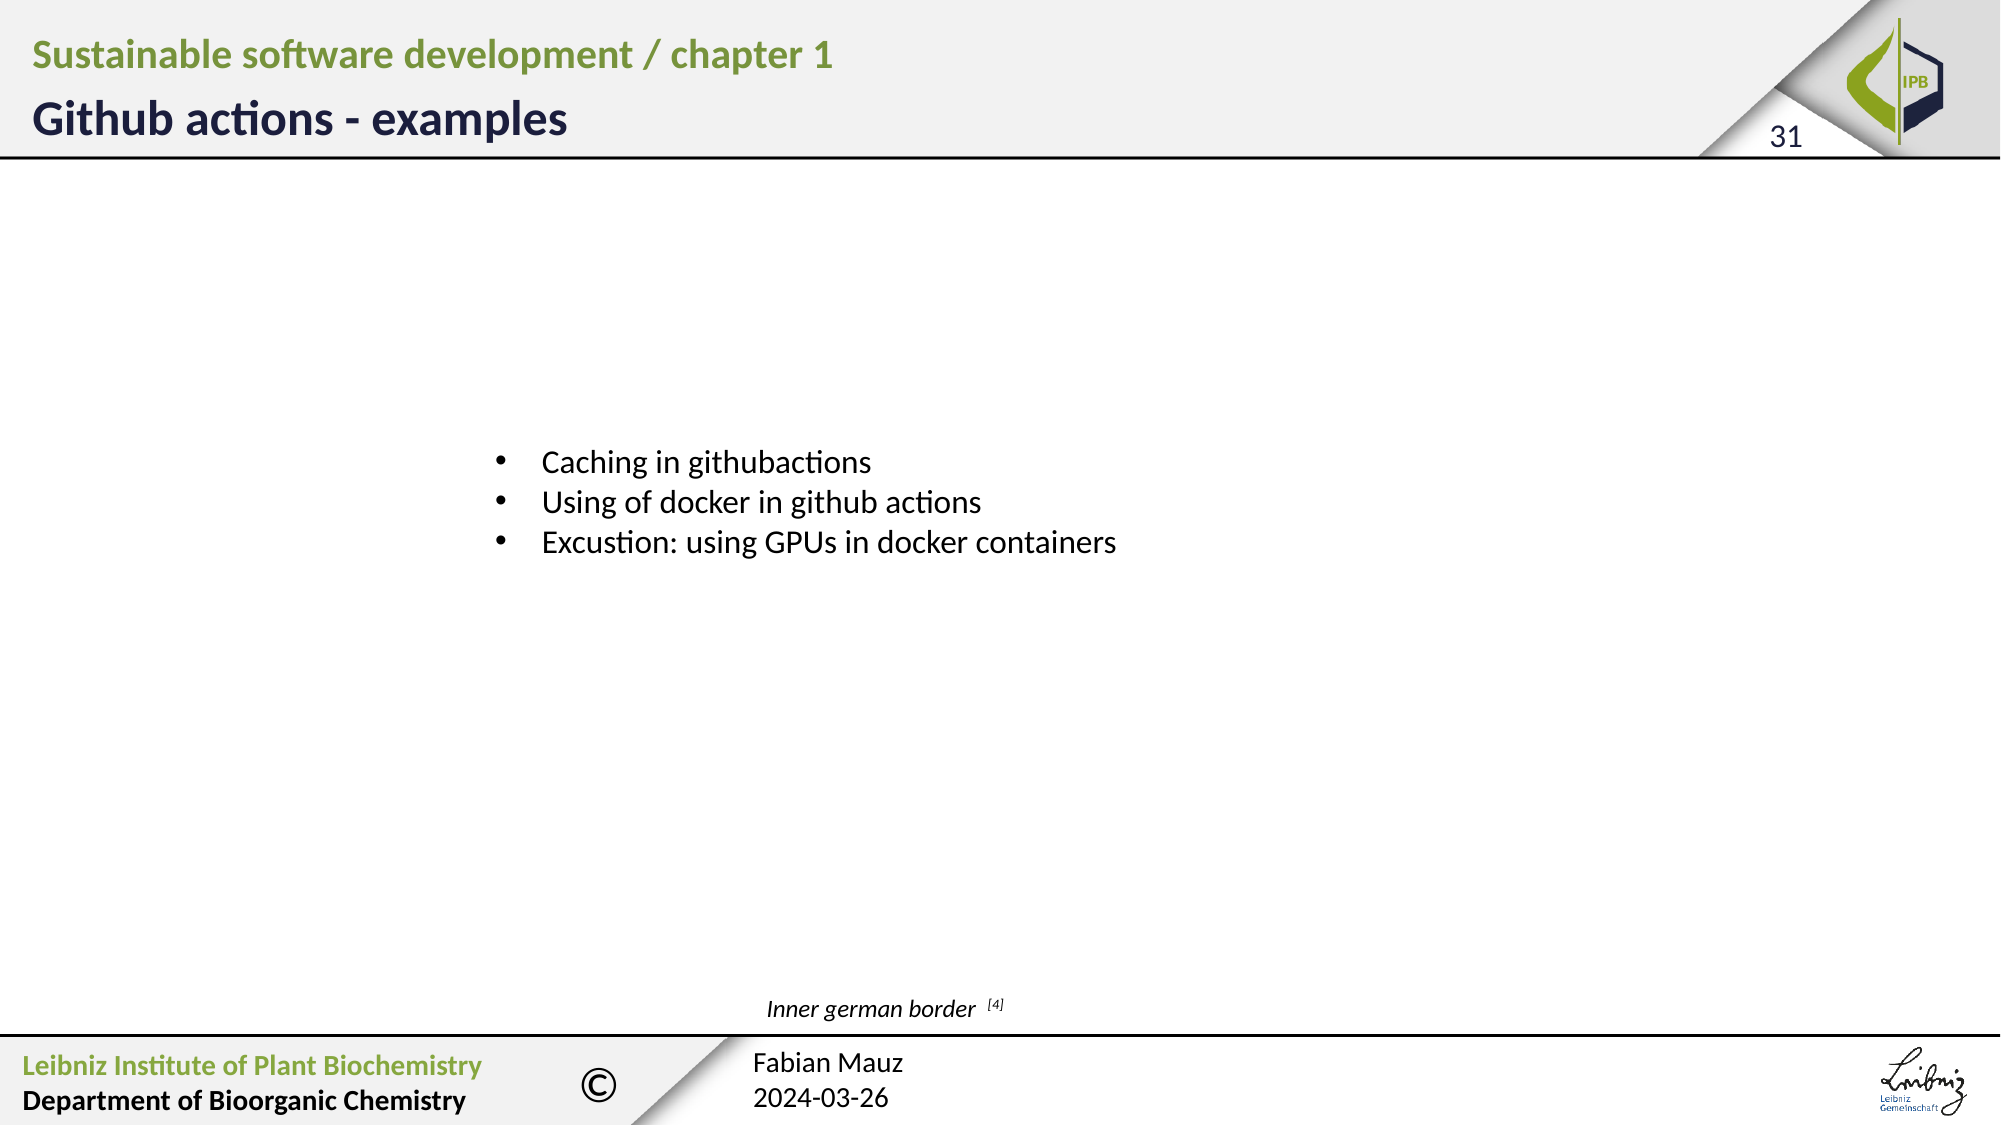

Sustainable software development / chapter 1
Github actions - examples
Caching in githubactions
Using of docker in github actions
Excustion: using GPUs in docker containers

Inner german border  [4]